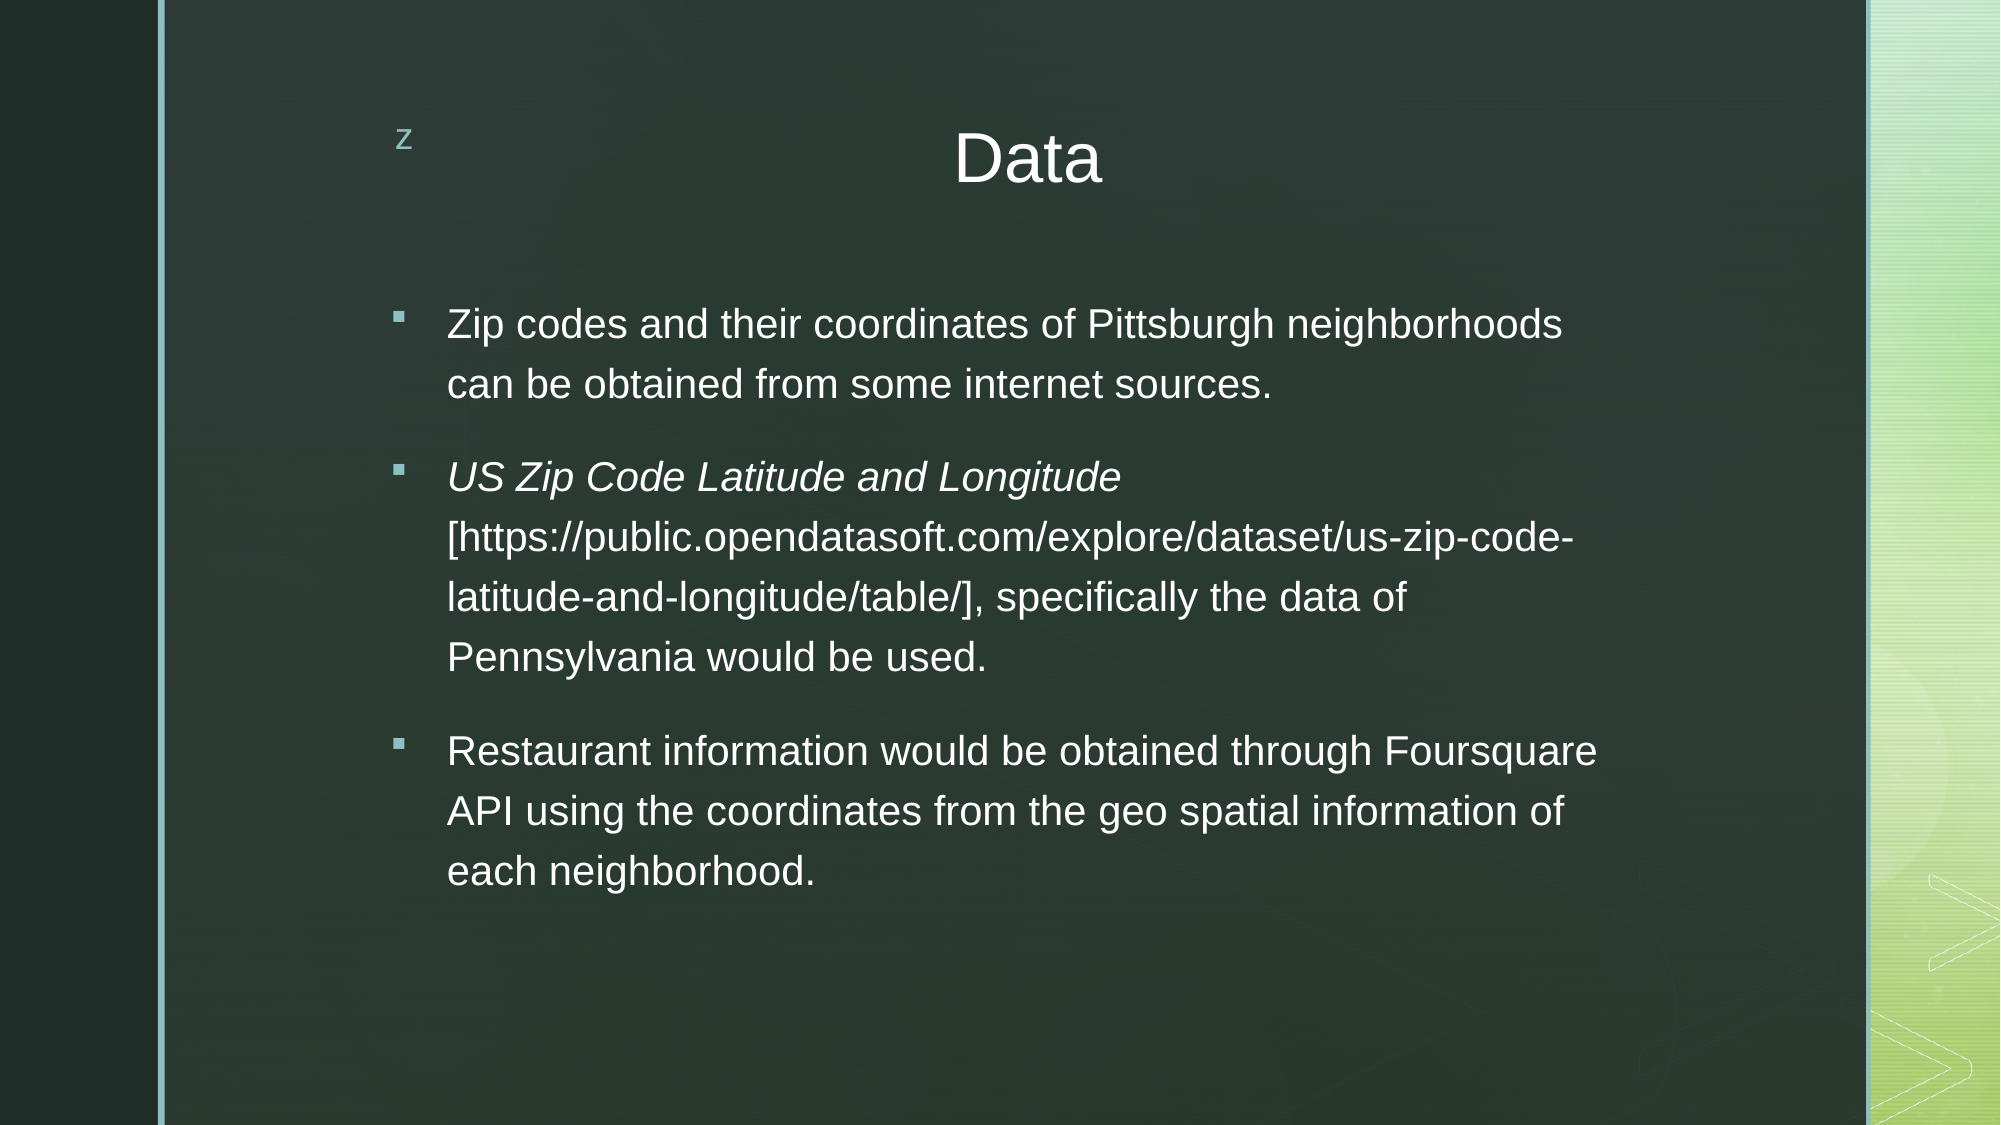

# Data
Zip codes and their coordinates of Pittsburgh neighborhoods can be obtained from some internet sources.
US Zip Code Latitude and Longitude [https://public.opendatasoft.com/explore/dataset/us-zip-code-latitude-and-longitude/table/], specifically the data of Pennsylvania would be used.
Restaurant information would be obtained through Foursquare API using the coordinates from the geo spatial information of each neighborhood.